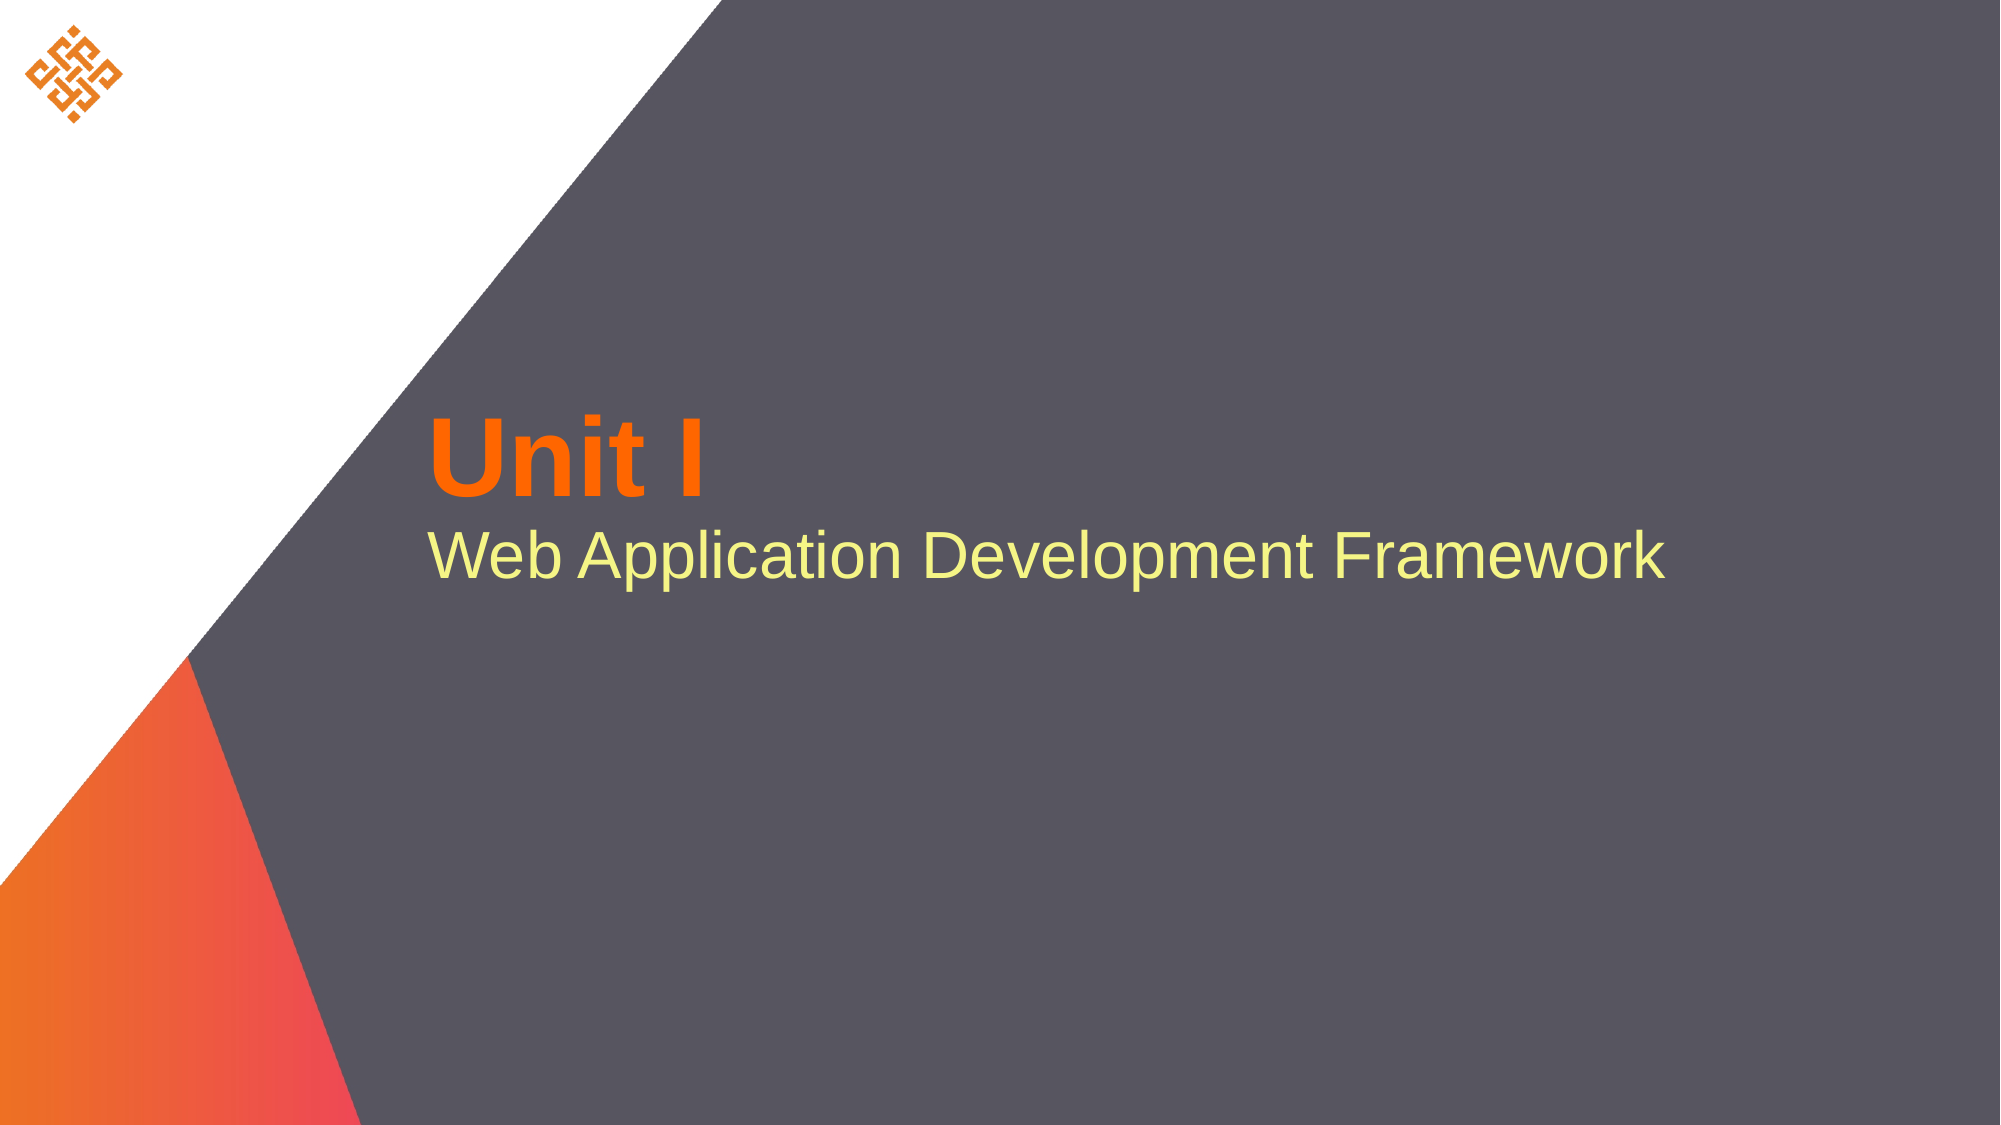

# Unit I Web Application Development Framework